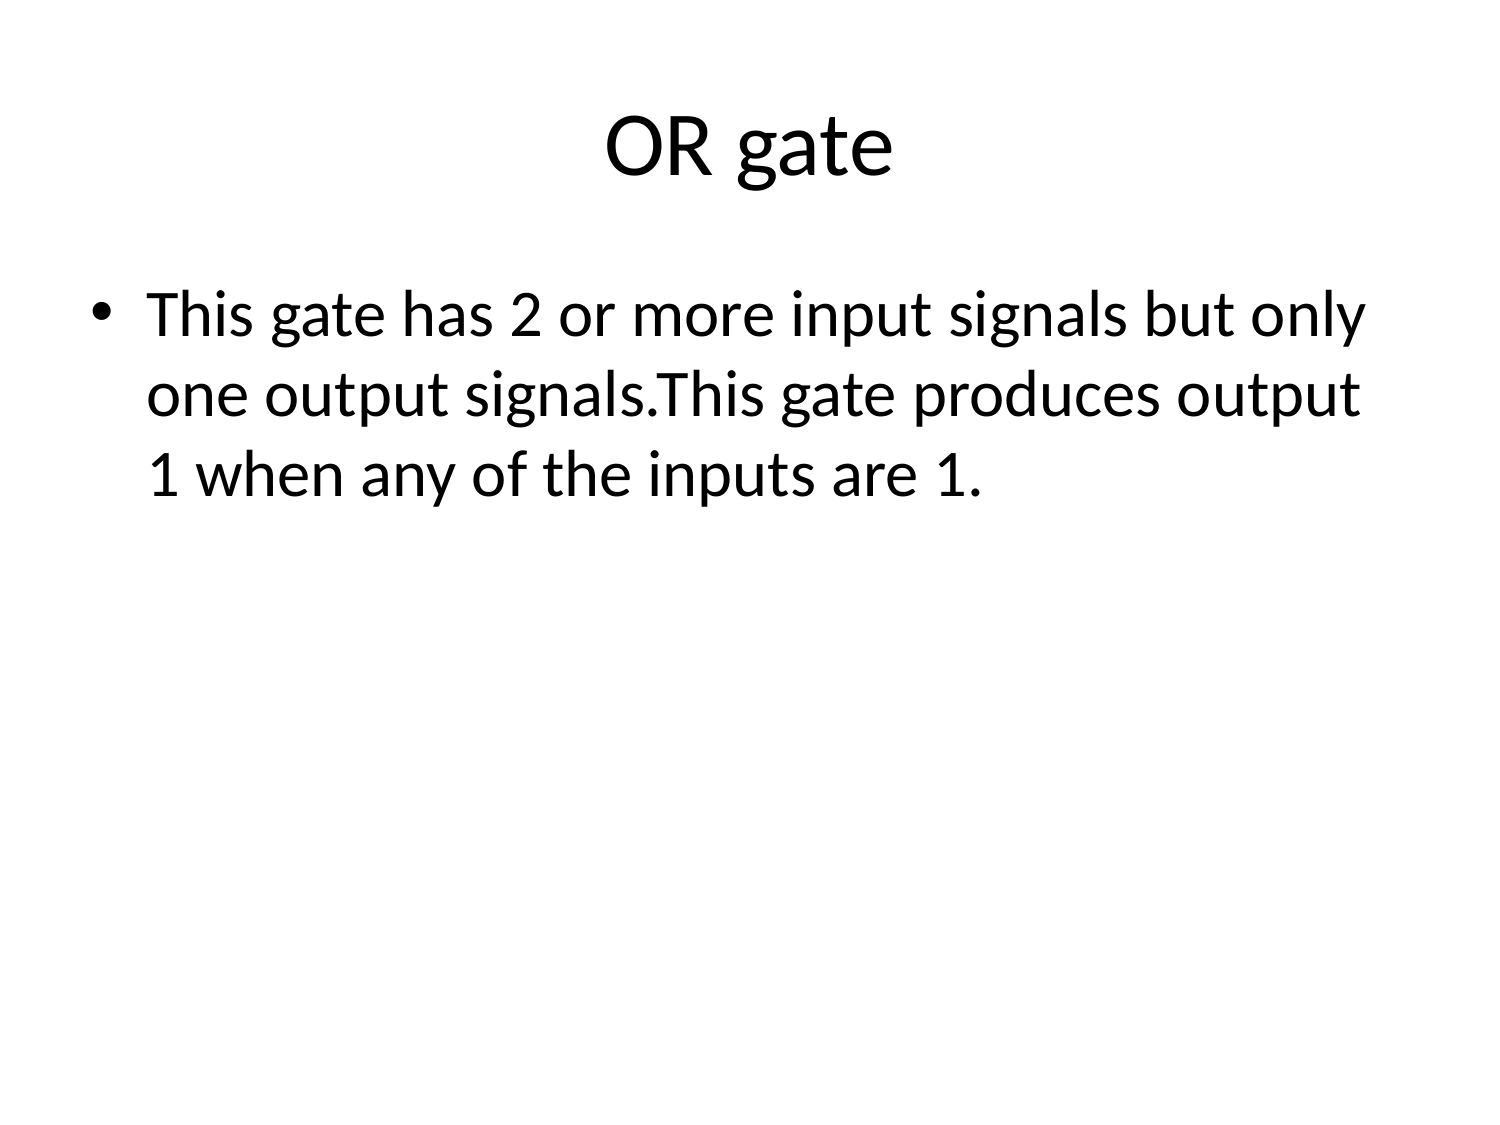

# OR gate
This gate has 2 or more input signals but only one output signals.This gate produces output 1 when any of the inputs are 1.